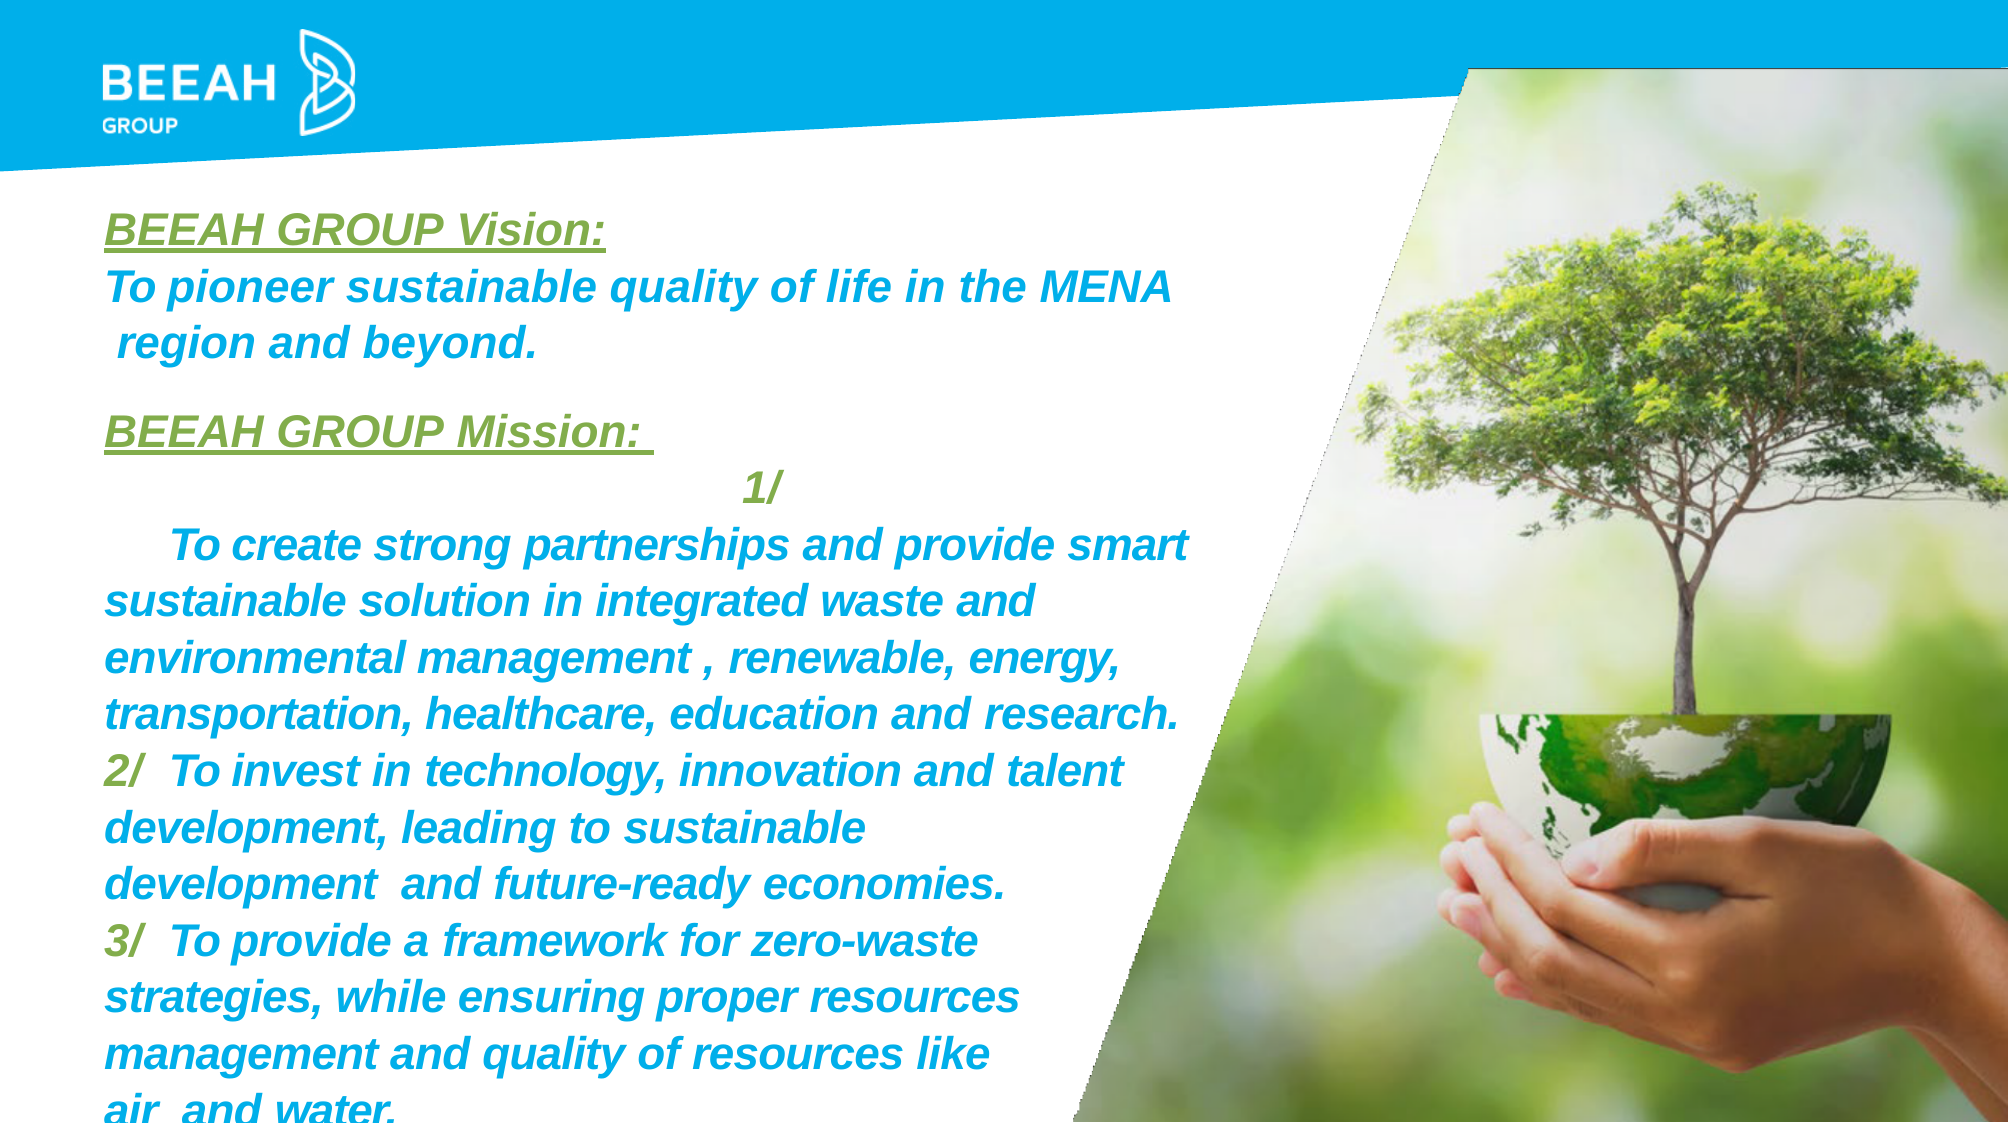

BEEAH GROUP Vision:
To pioneer sustainable quality of life in the MENA  region and beyond.
BEEAH GROUP Mission: 	                                             1/	To create strong partnerships and provide smart  sustainable solution in integrated waste and  environmental management , renewable, energy,  transportation, healthcare, education and research.
2/	To invest in technology, innovation and talent  development, leading to sustainable development  and future-ready economies.
3/	To provide a framework for zero-waste  strategies, while ensuring proper resources  management and quality of resources like air  and water.